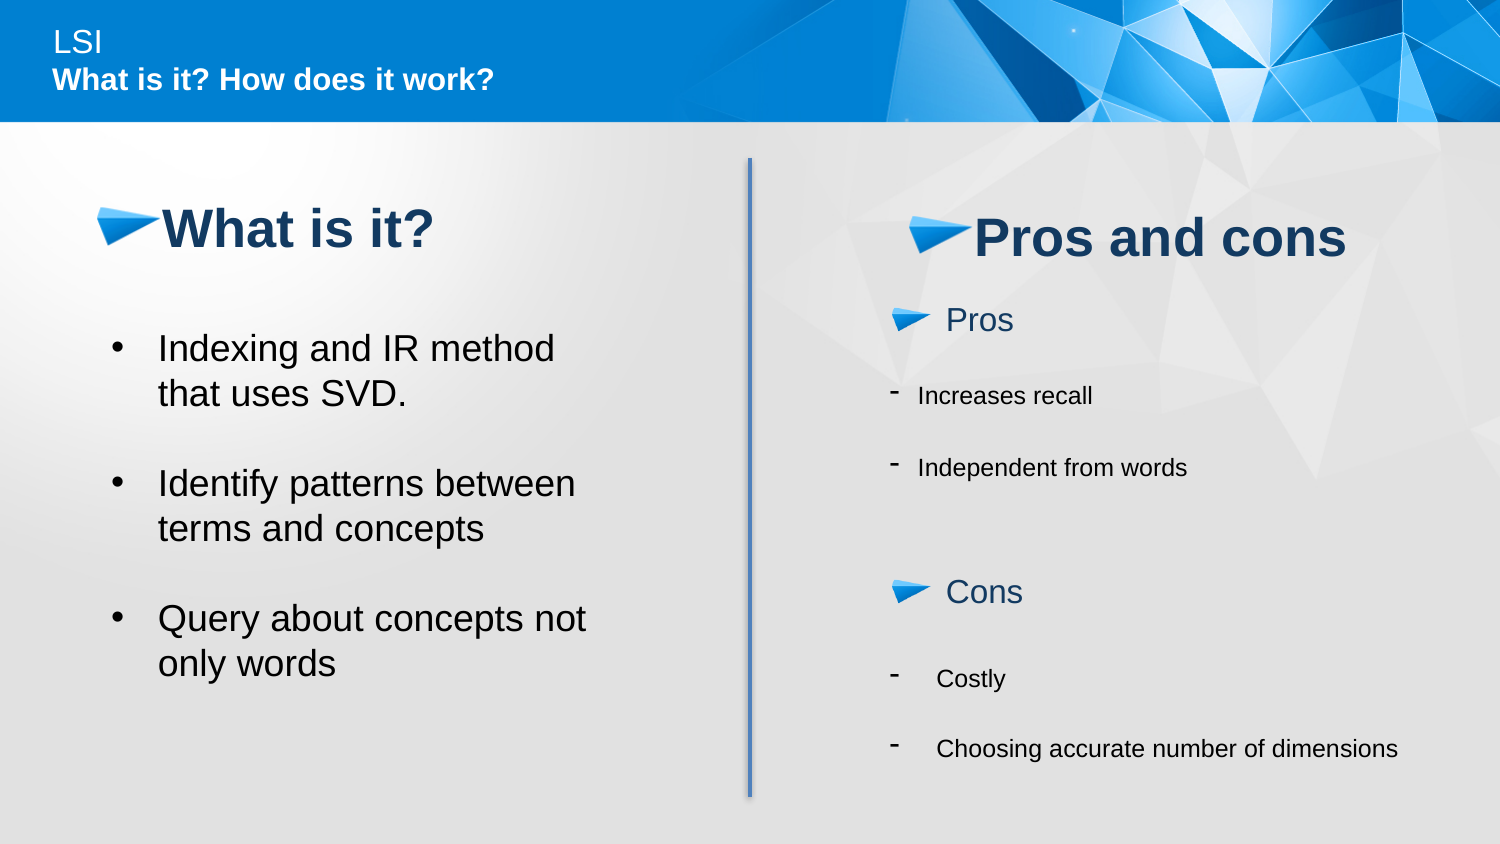

LSI
What is it? How does it work?
What is it?
Pros and cons

Pros

Increases recall

Independent from words

Cons

Costly

Choosing accurate number of dimensions
Indexing and IR method that uses SVD.

Identify patterns between terms and concepts

Query about concepts not only words